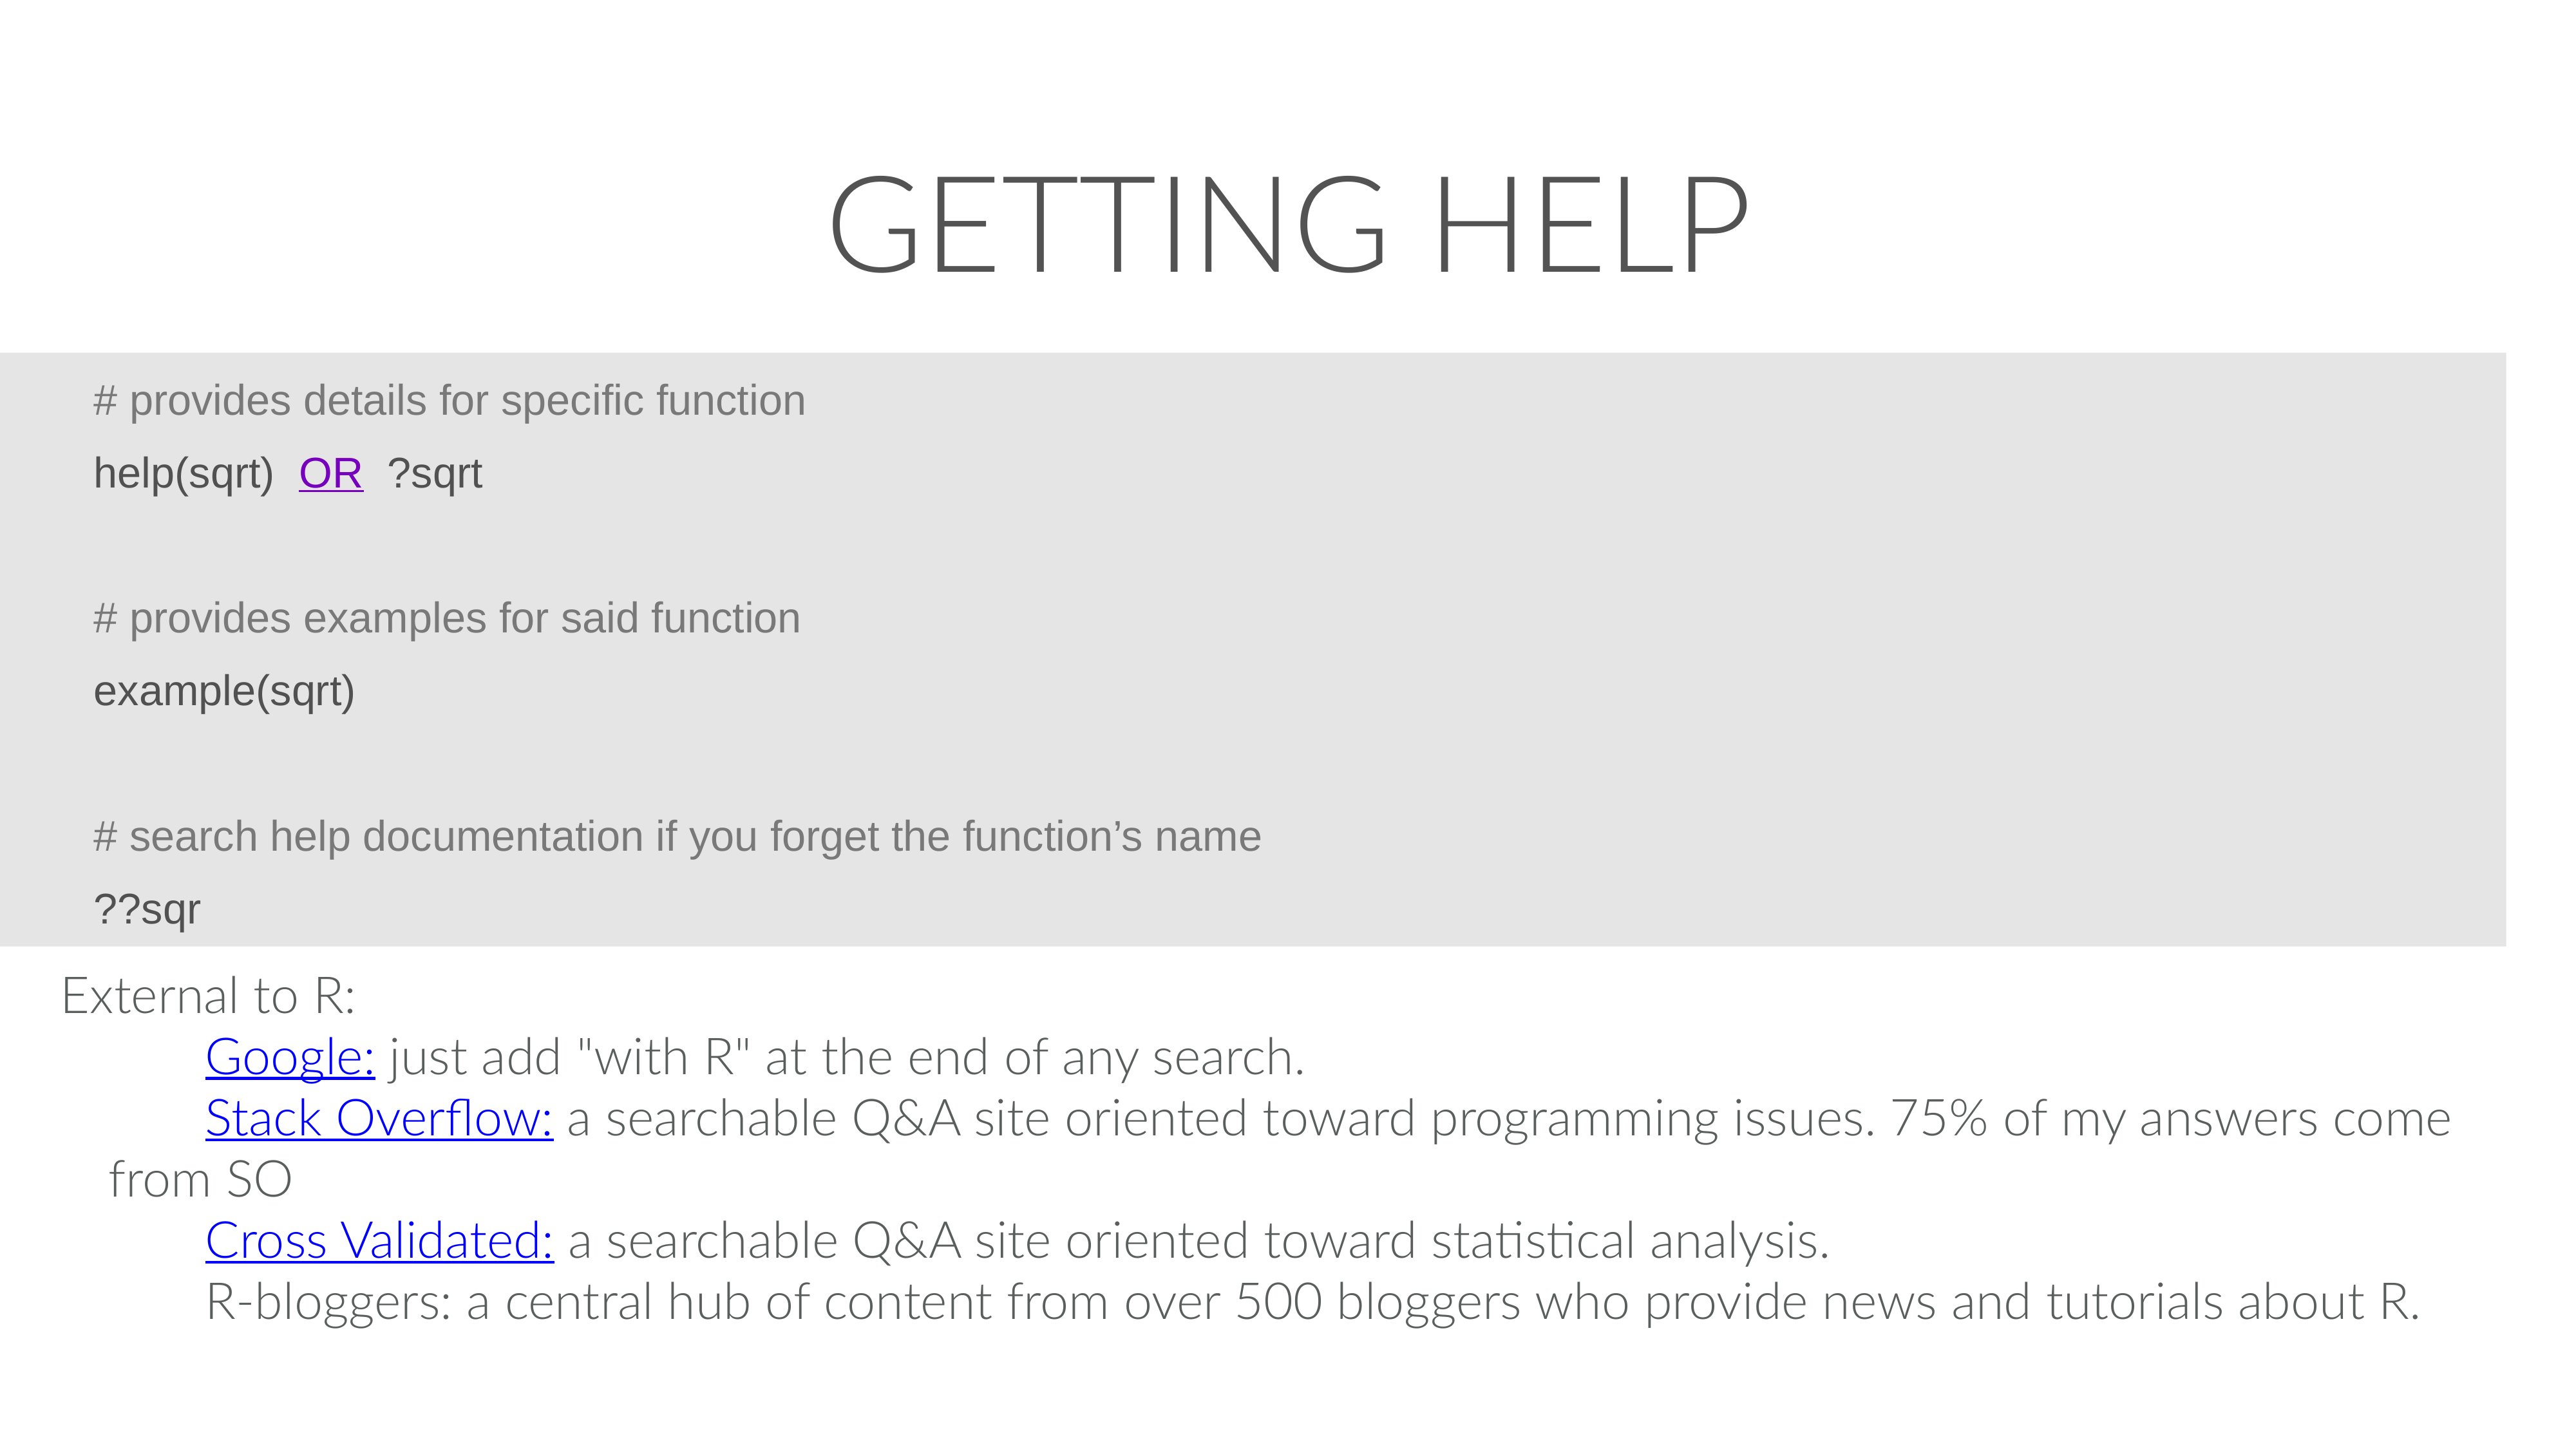

# Getting help
# provides details for specific function
help(sqrt)  OR  ?sqrt

# provides examples for said function
example(sqrt)

# search help documentation if you forget the function’s name
??sqr
External to R:
		Google: just add "with R" at the end of any search.
		Stack Overflow: a searchable Q&A site oriented toward programming issues. 75% of my answers come from SO
		Cross Validated: a searchable Q&A site oriented toward statistical analysis.
		R-bloggers: a central hub of content from over 500 bloggers who provide news and tutorials about R.